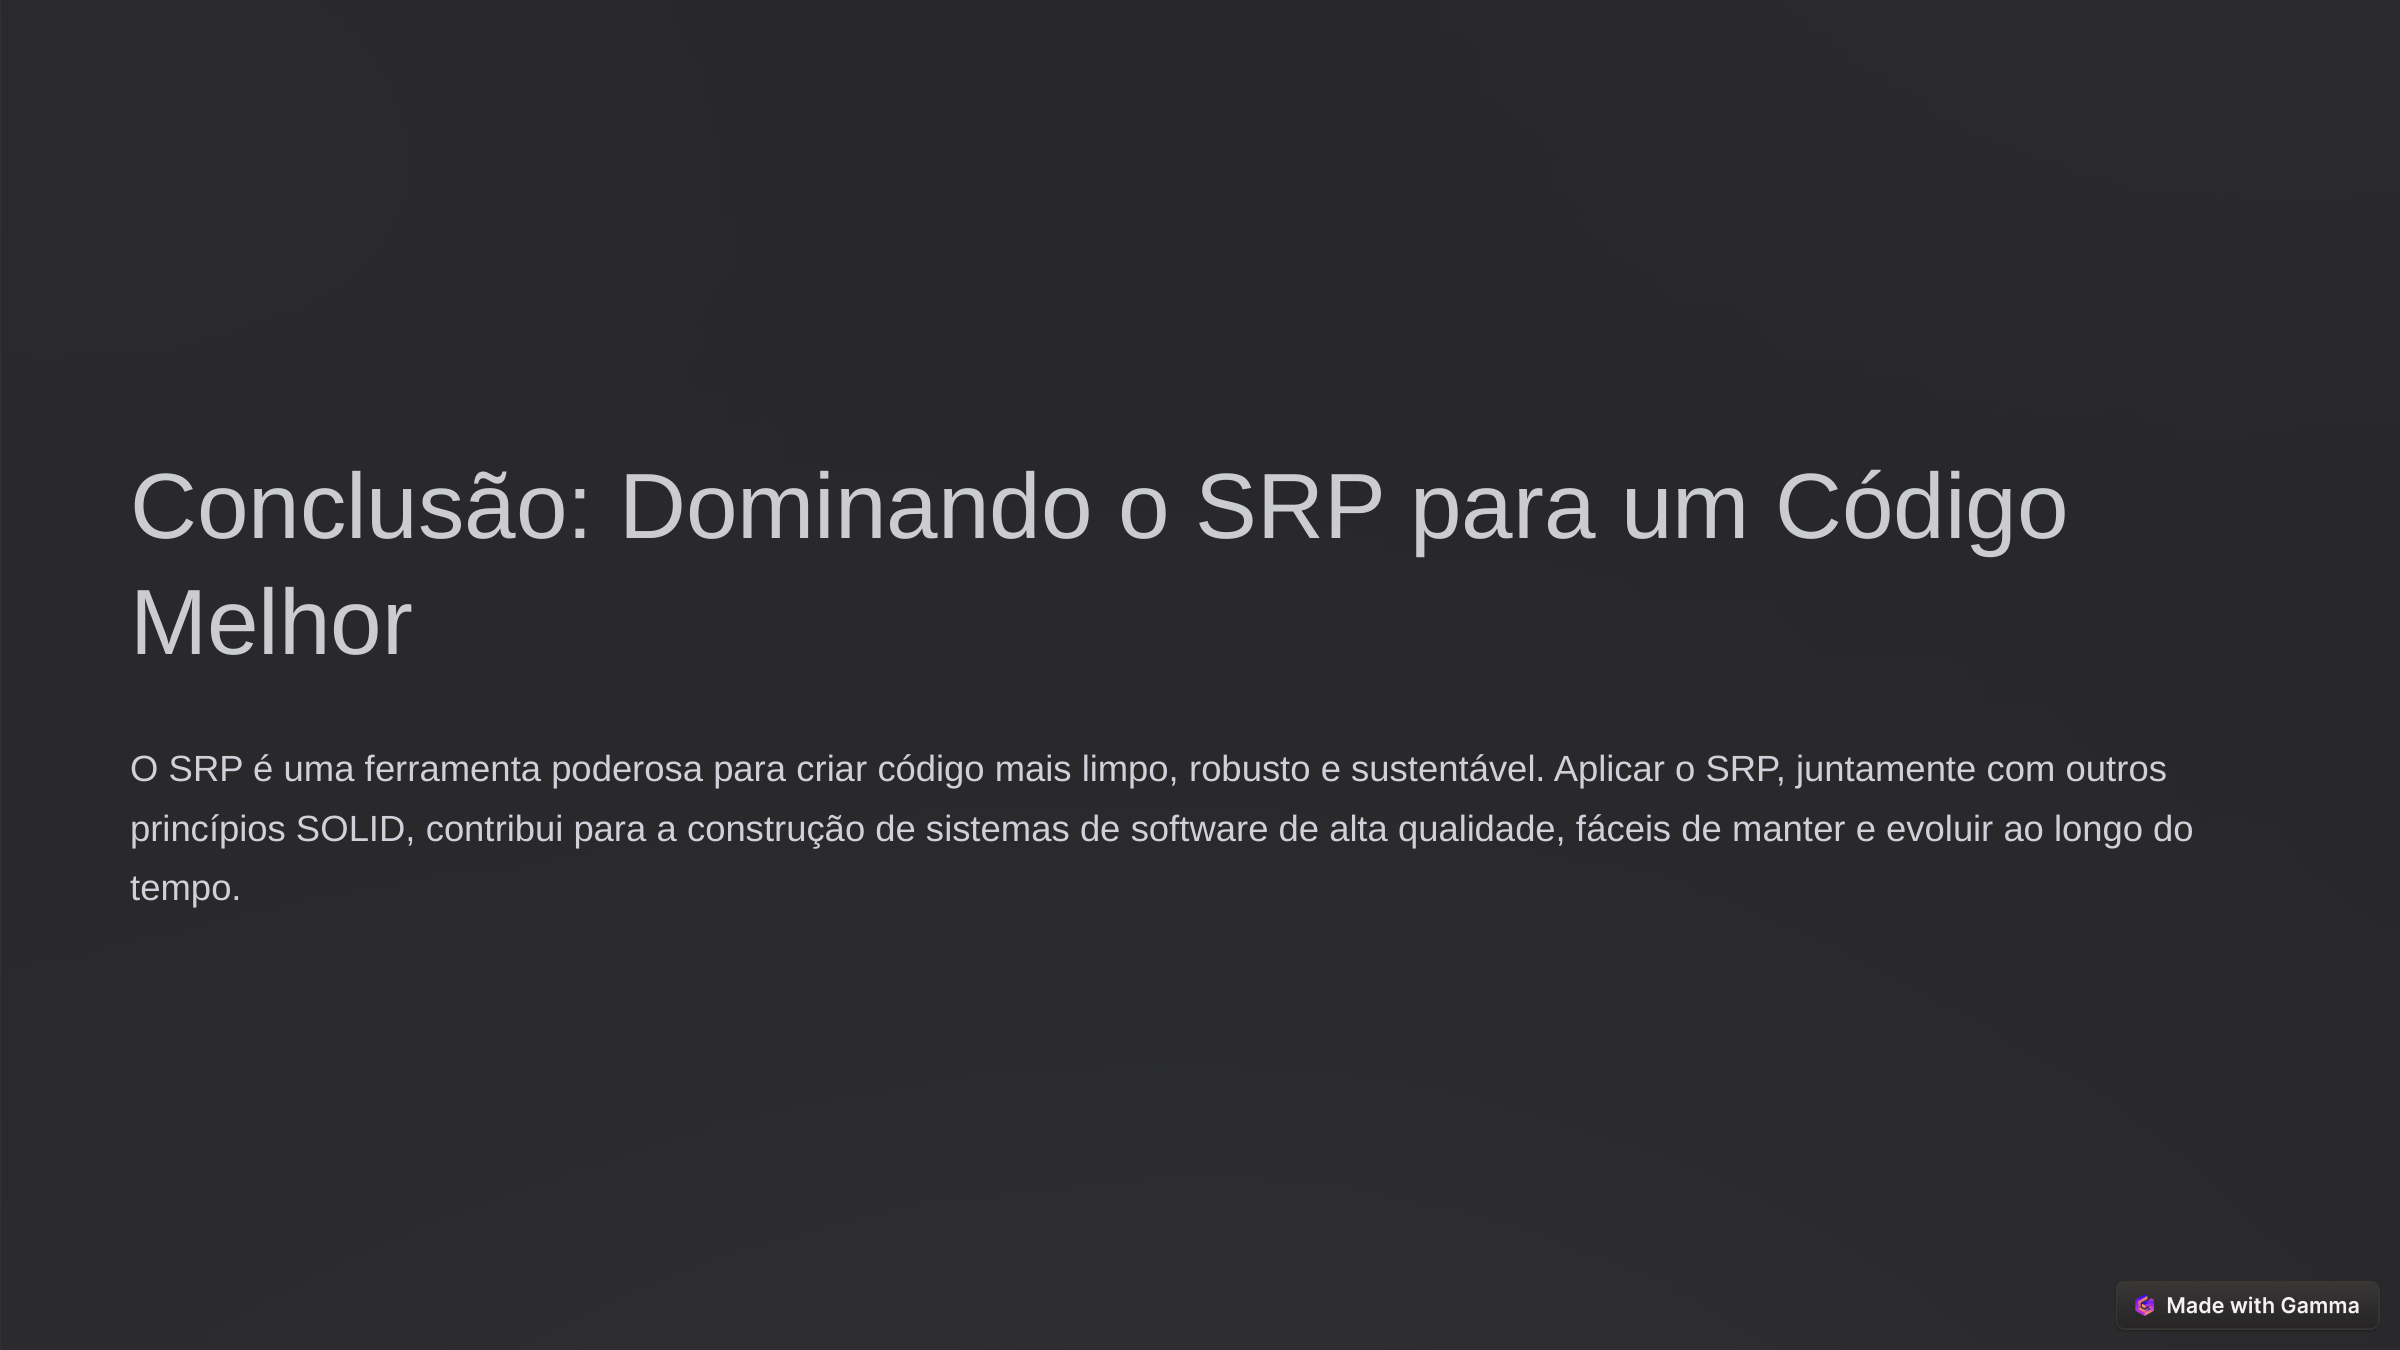

Conclusão: Dominando o SRP para um Código Melhor
O SRP é uma ferramenta poderosa para criar código mais limpo, robusto e sustentável. Aplicar o SRP, juntamente com outros princípios SOLID, contribui para a construção de sistemas de software de alta qualidade, fáceis de manter e evoluir ao longo do tempo.